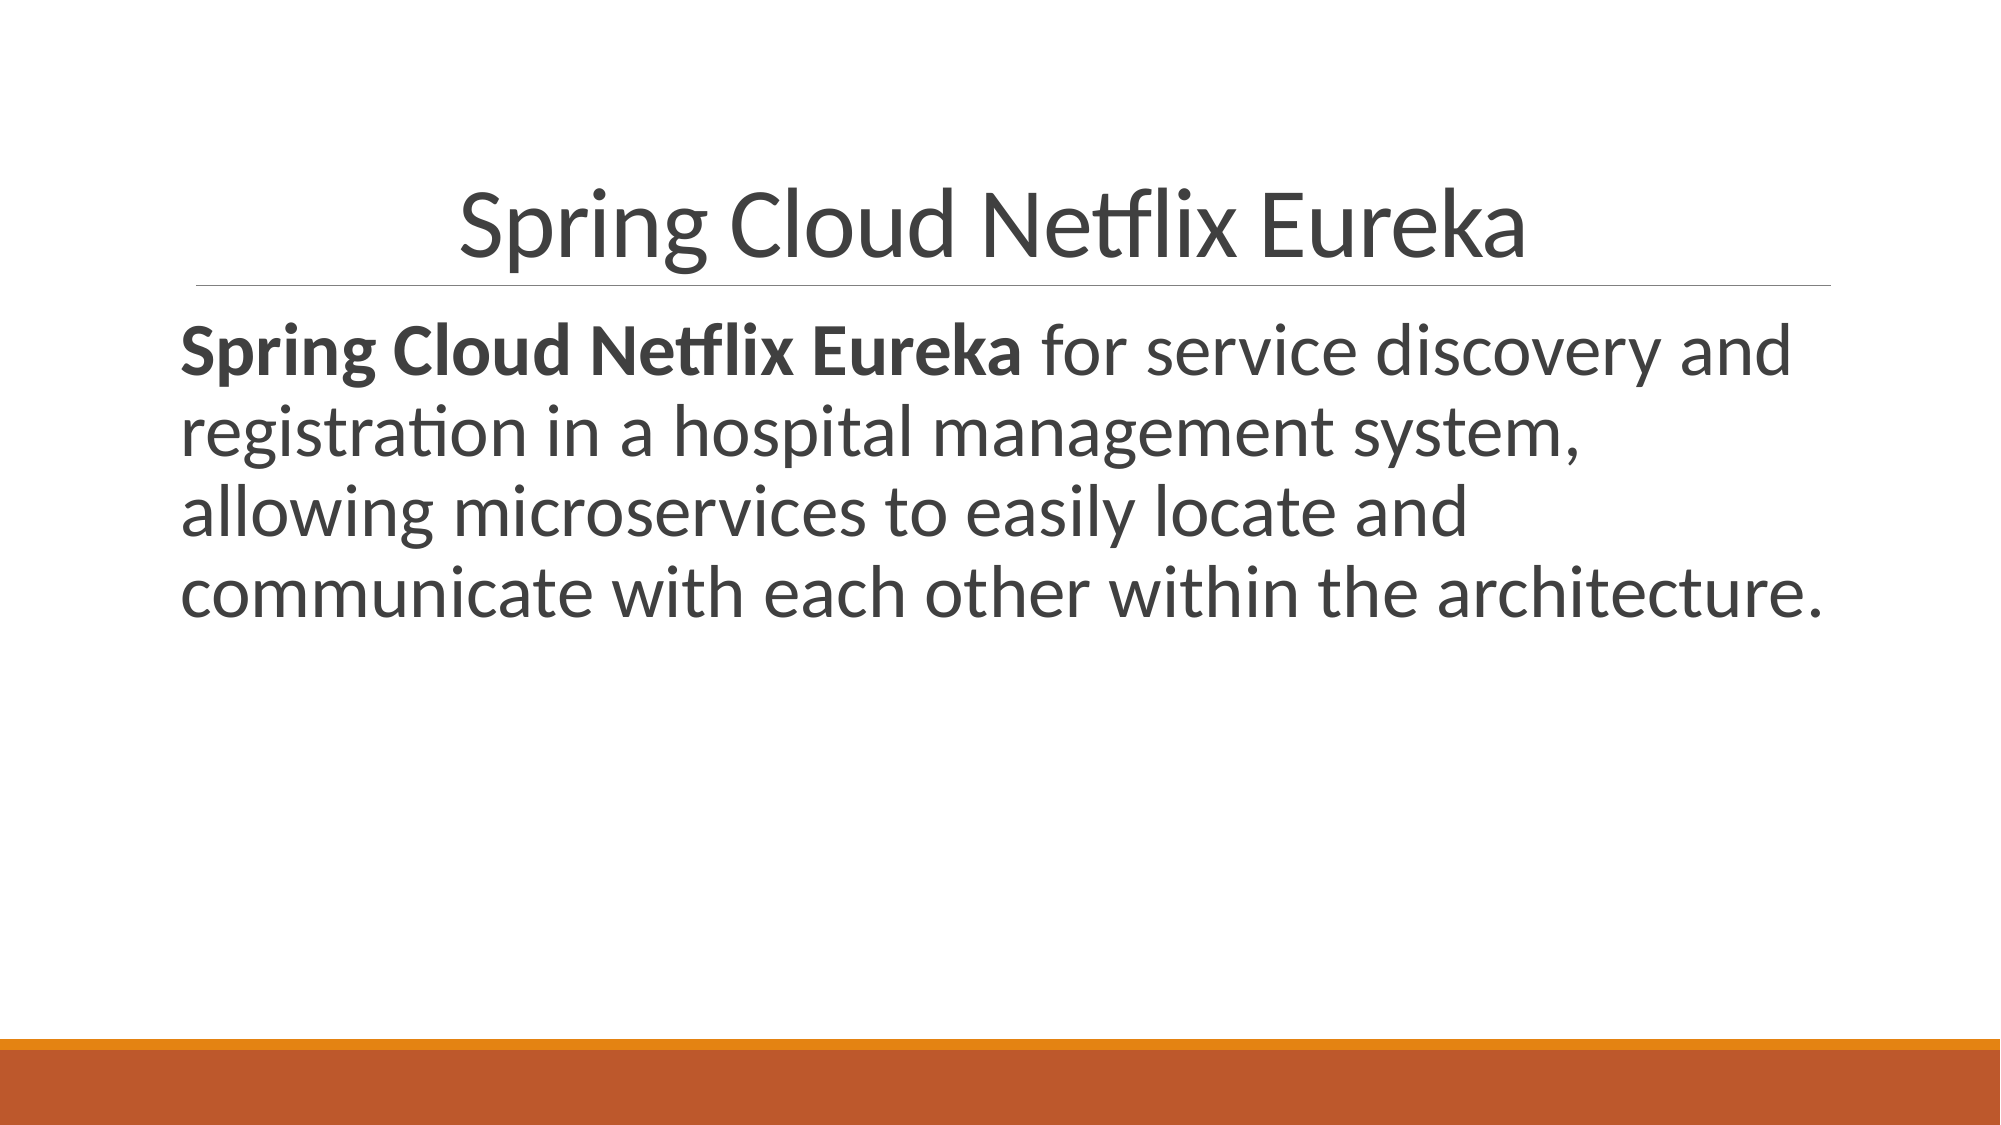

# Spring Cloud Netflix Eureka
Spring Cloud Netflix Eureka for service discovery and registration in a hospital management system, allowing microservices to easily locate and communicate with each other within the architecture.